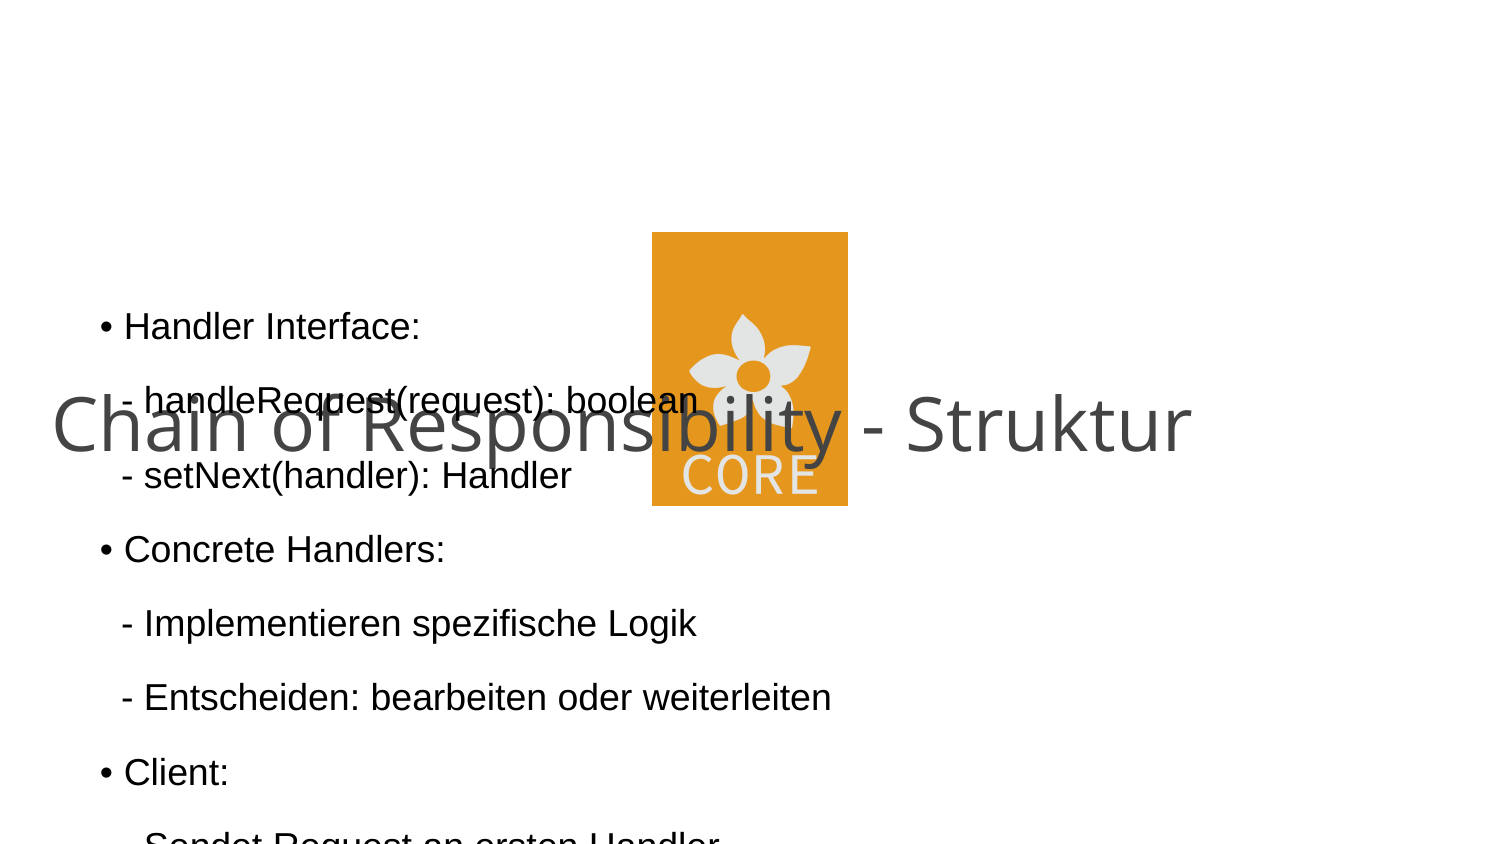

# Chain of Responsibility - Struktur

• Handler Interface:
  - handleRequest(request): boolean
  - setNext(handler): Handler
• Concrete Handlers:
  - Implementieren spezifische Logik
  - Entscheiden: bearbeiten oder weiterleiten
• Client:
  - Sendet Request an ersten Handler
  - Kennt nicht die Handler-Kette
• Chain Setup:
  - Handler werden verkettet
  - Dynamische Konfiguration möglich